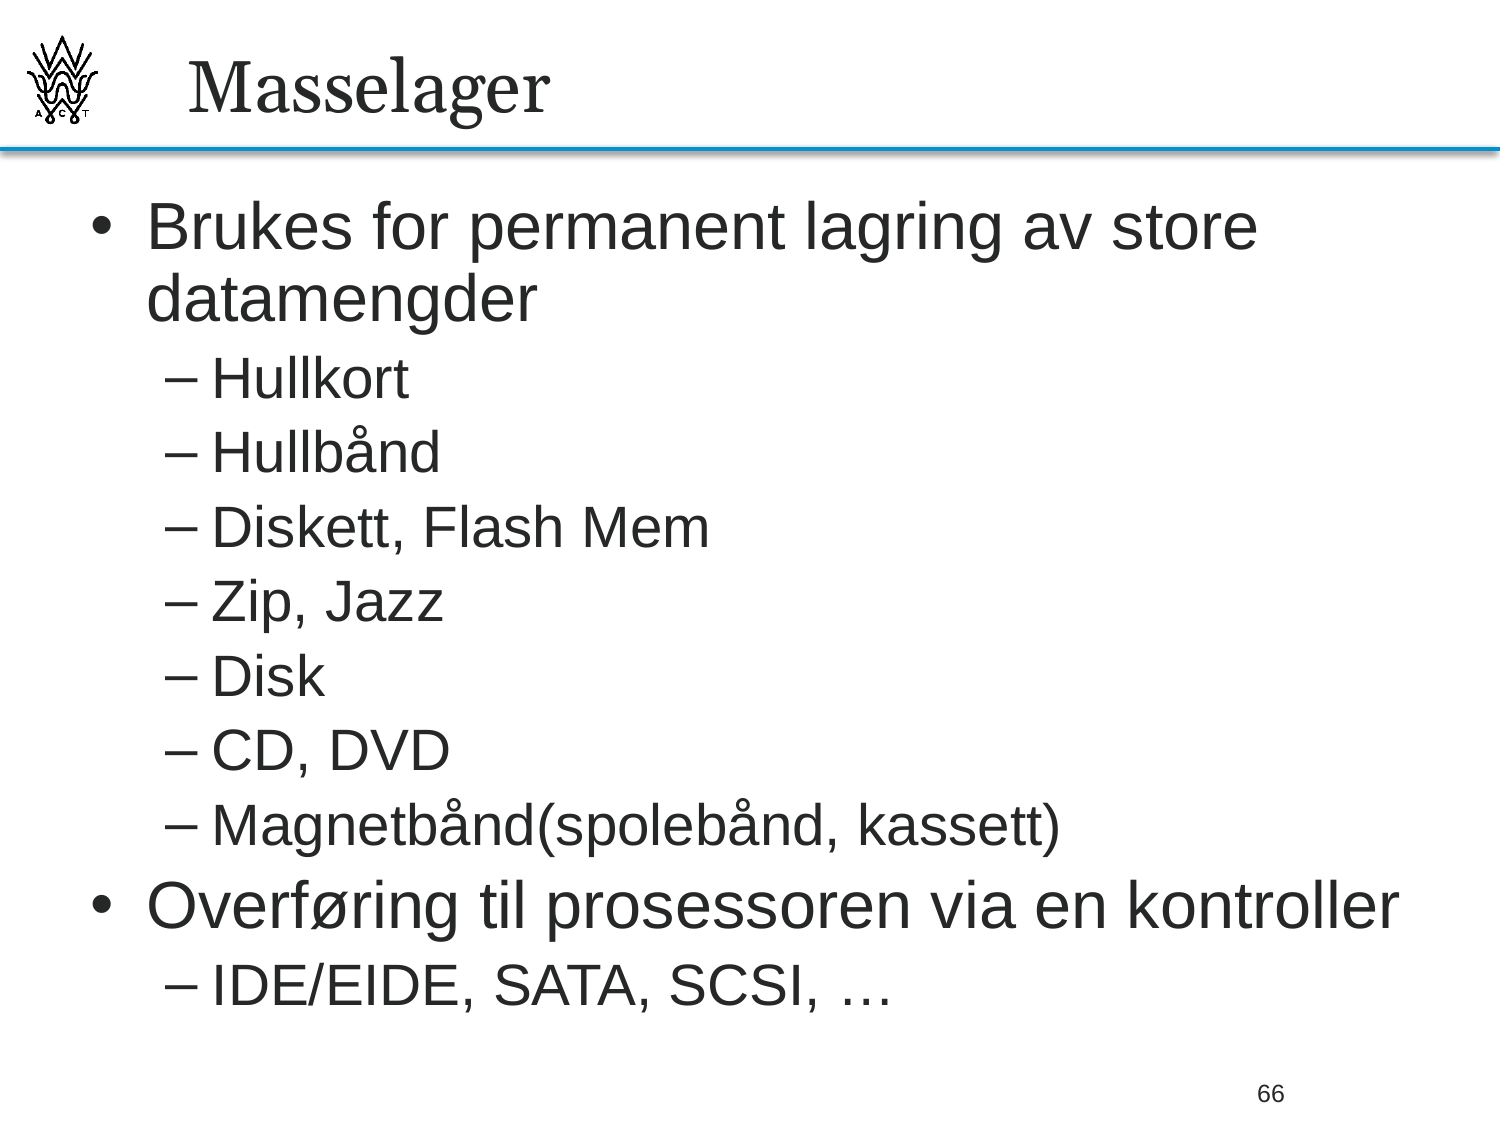

# Masselager
Brukes for permanent lagring av store datamengder
Hullkort
Hullbånd
Diskett, Flash Mem
Zip, Jazz
Disk
CD, DVD
Magnetbånd(spolebånd, kassett)
Overføring til prosessoren via en kontroller
IDE/EIDE, SATA, SCSI, …
26.09.2013
Bjørn O. Listog -- blistog@nith.no
66